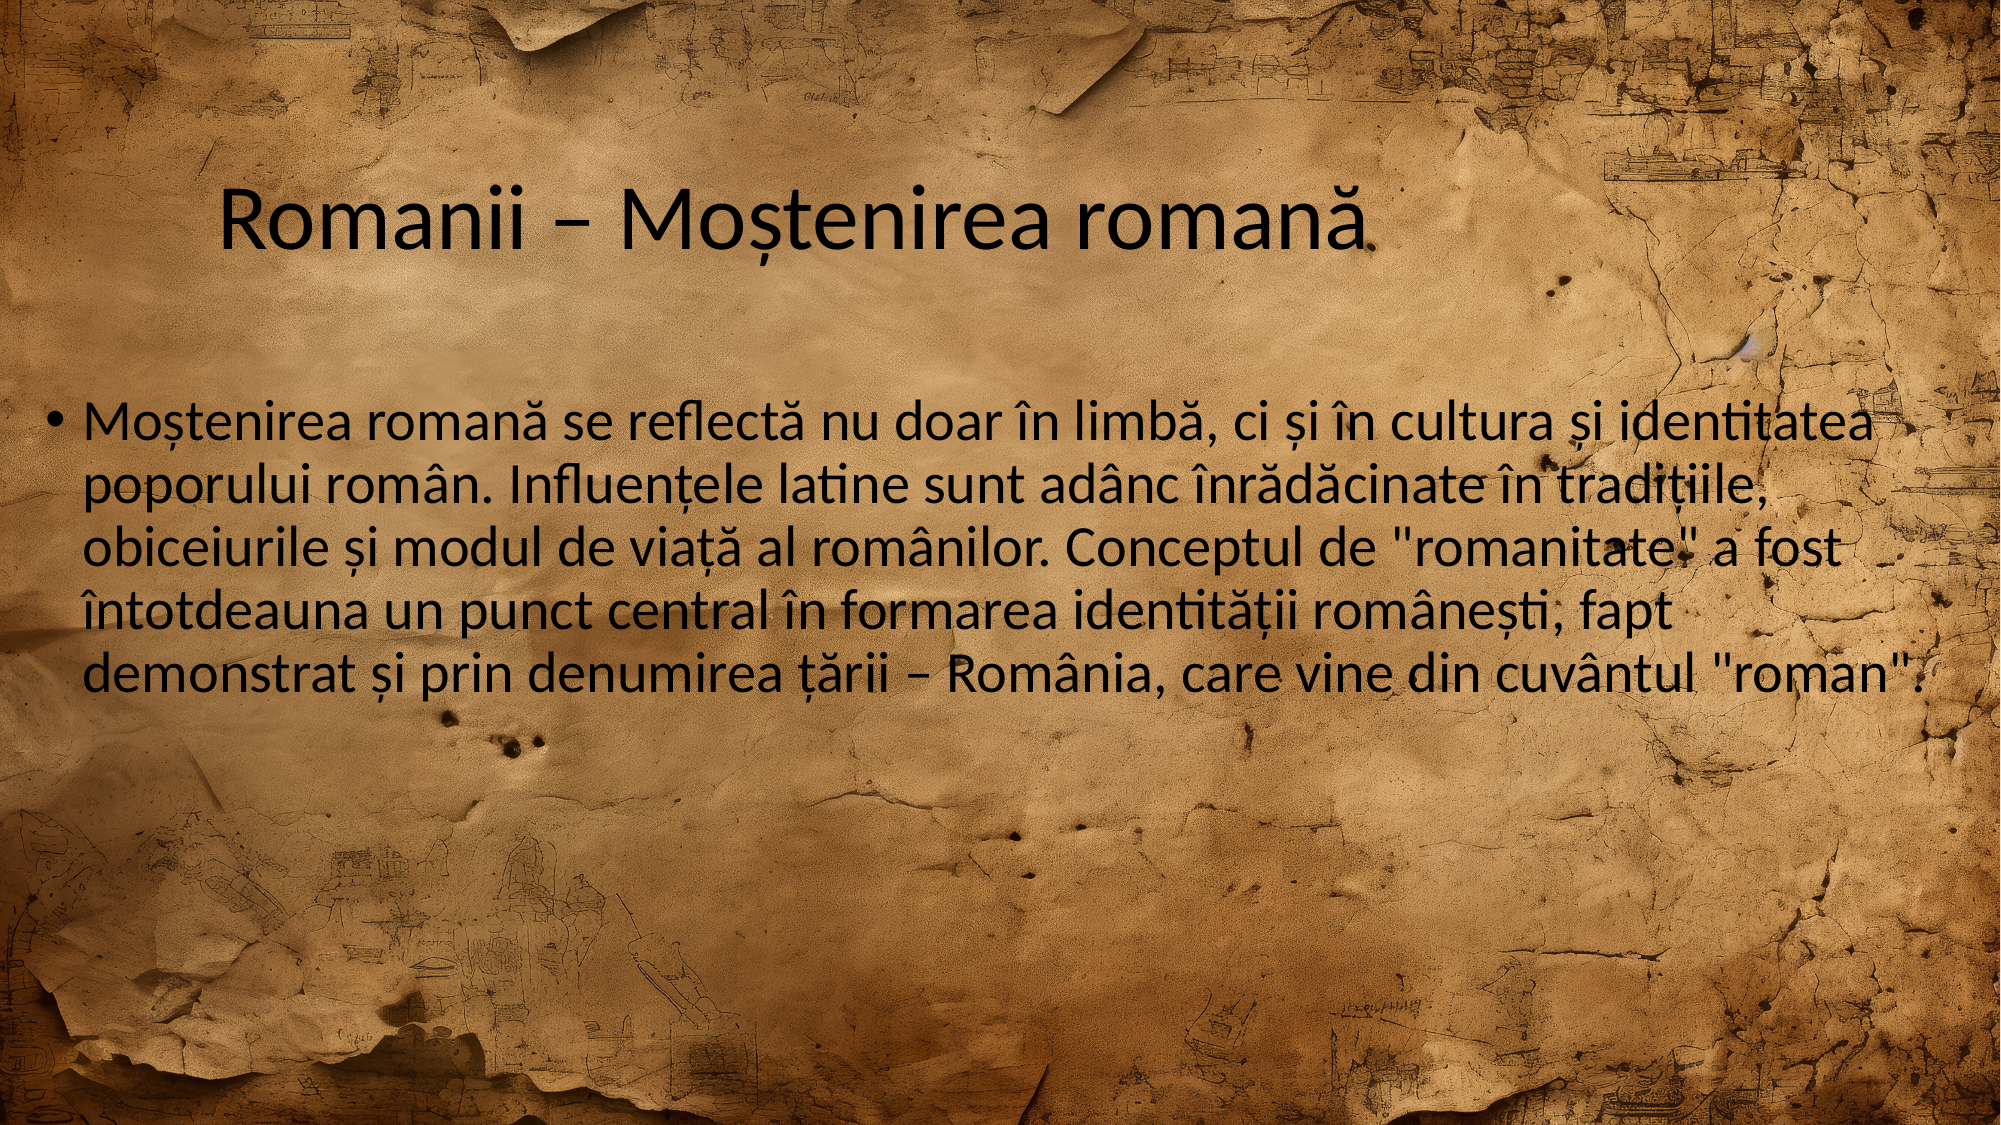

# Romanii – Moștenirea romană
Moștenirea romană se reflectă nu doar în limbă, ci și în cultura și identitatea poporului român. Influențele latine sunt adânc înrădăcinate în tradițiile, obiceiurile și modul de viață al românilor. Conceptul de "romanitate" a fost întotdeauna un punct central în formarea identității românești, fapt demonstrat și prin denumirea țării – România, care vine din cuvântul "roman".